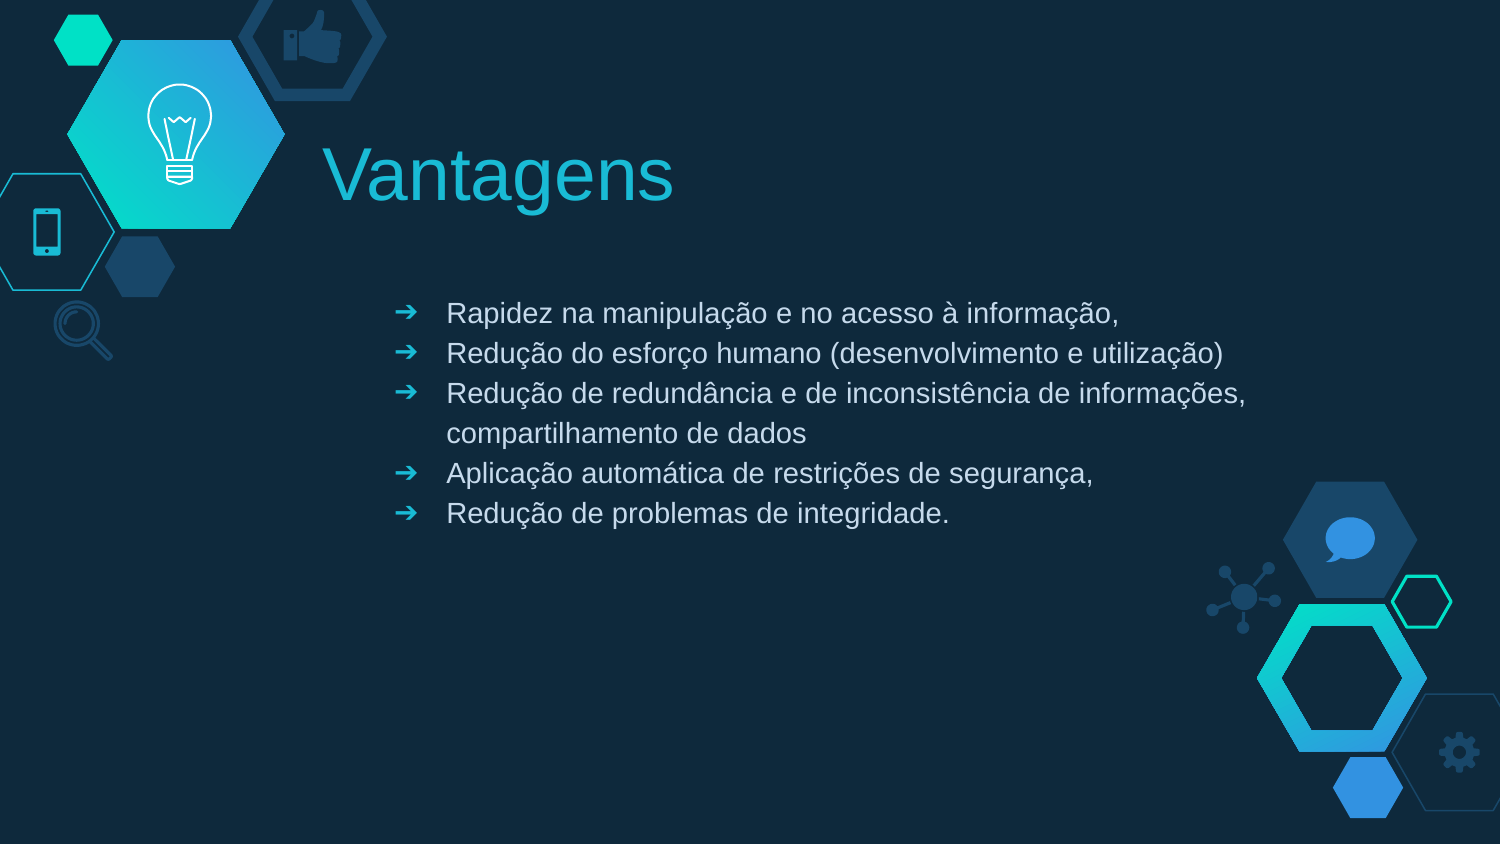

# Vantagens

Rapidez na manipulação e no acesso à informação,
Redução do esforço humano (desenvolvimento e utilização)
Redução de redundância e de inconsistência de informações, compartilhamento de dados
Aplicação automática de restrições de segurança,
Redução de problemas de integridade.